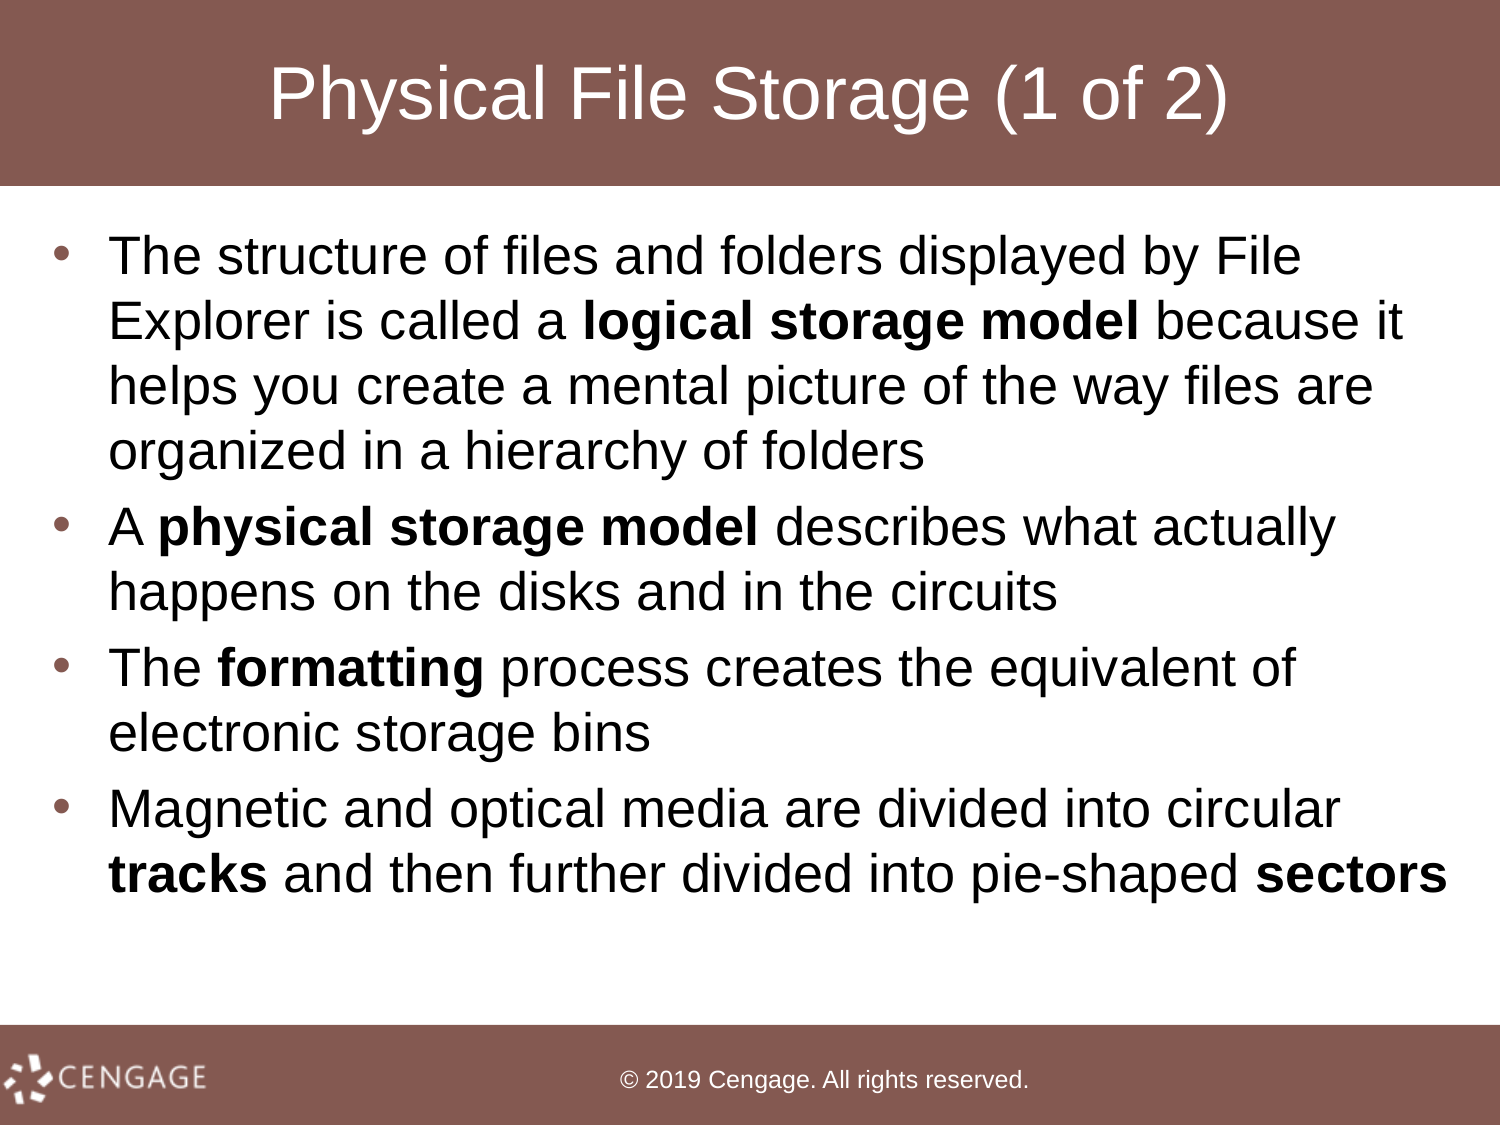

# Physical File Storage (1 of 2)
The structure of files and folders displayed by File Explorer is called a logical storage model because it helps you create a mental picture of the way files are organized in a hierarchy of folders
A physical storage model describes what actually happens on the disks and in the circuits
The formatting process creates the equivalent of electronic storage bins
Magnetic and optical media are divided into circular tracks and then further divided into pie-shaped sectors